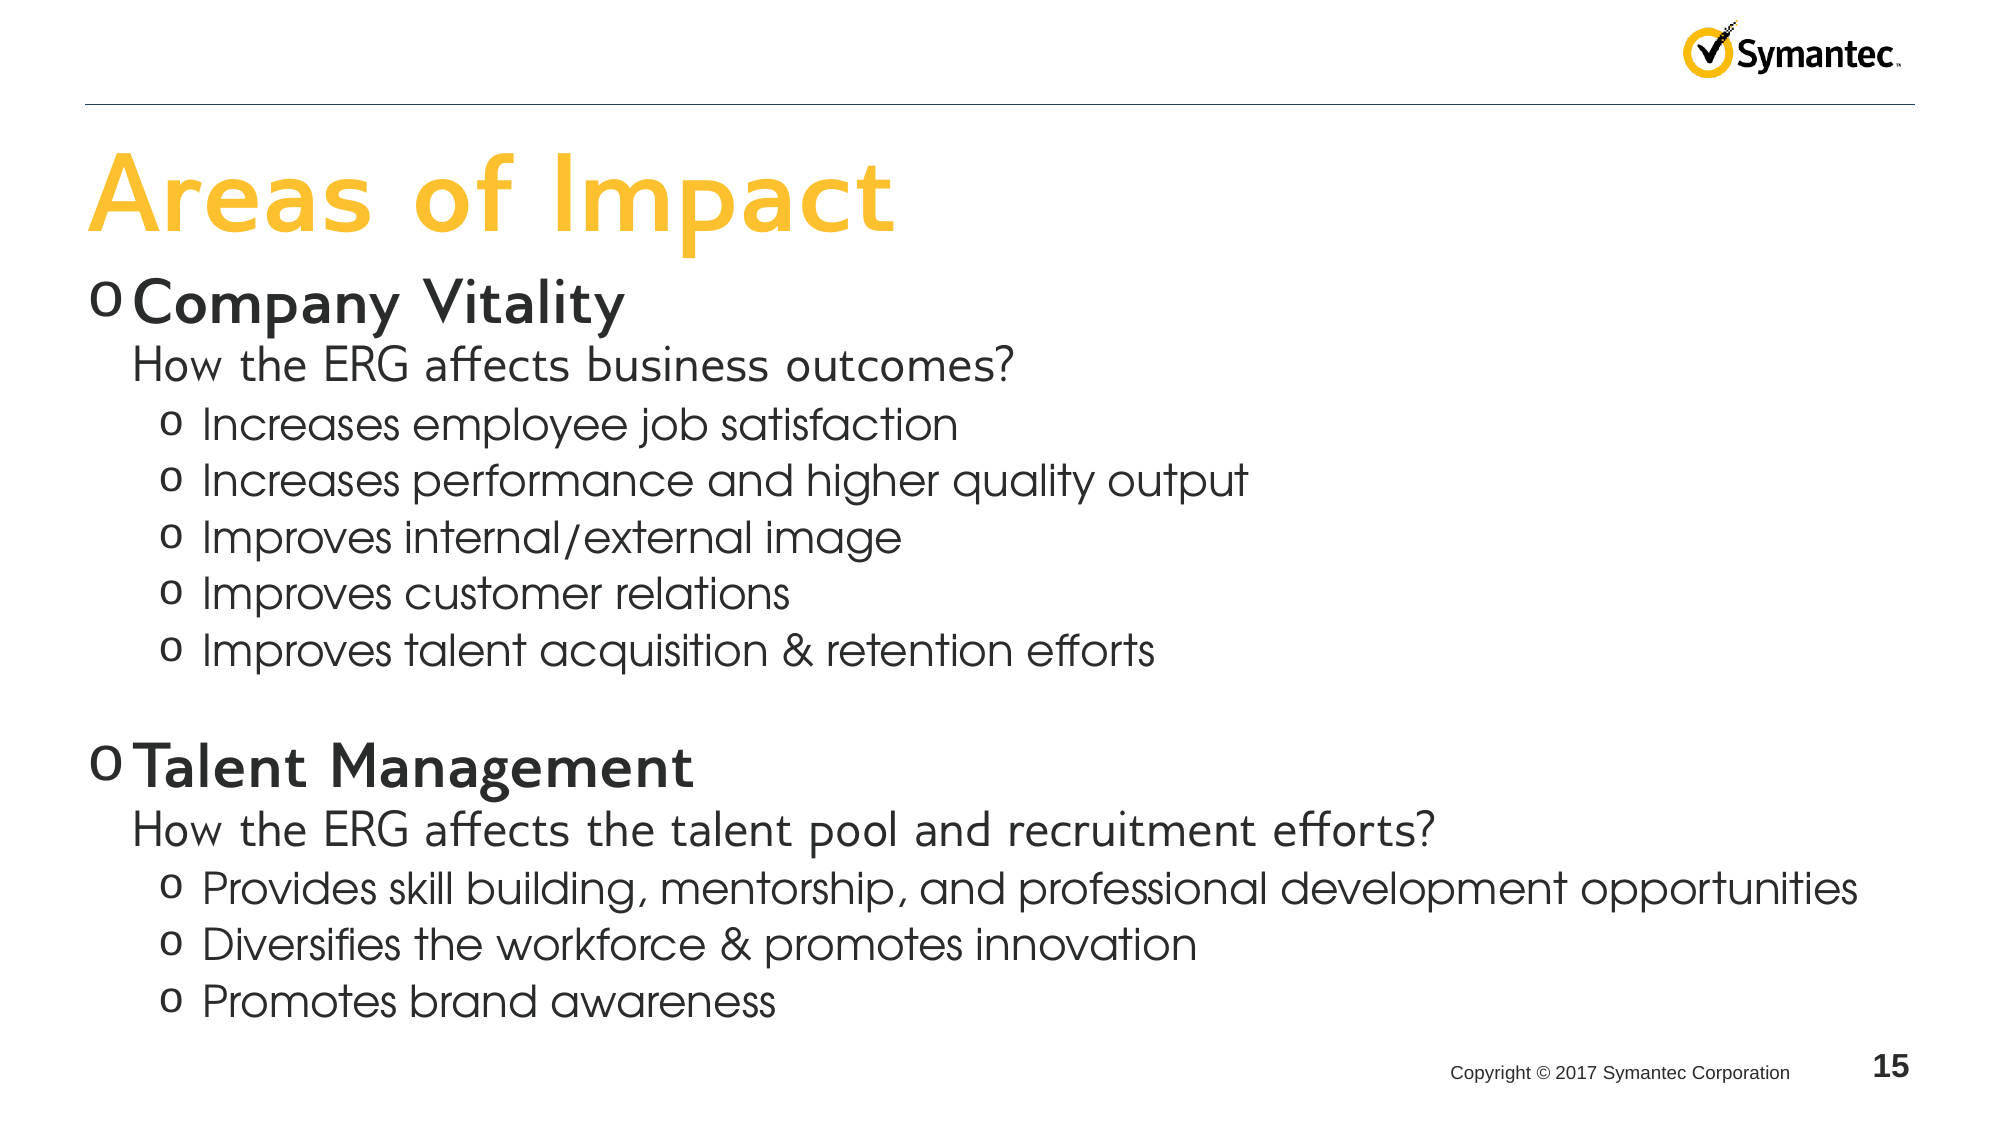

# Areas of Impact
Company Vitality
How the ERG affects business outcomes?
Increases employee job satisfaction
Increases performance and higher quality output
Improves internal/external image
Improves customer relations
Improves talent acquisition & retention efforts
Talent Management
How the ERG affects the talent pool and recruitment efforts?
Provides skill building, mentorship, and professional development opportunities
Diversifies the workforce & promotes innovation
Promotes brand awareness